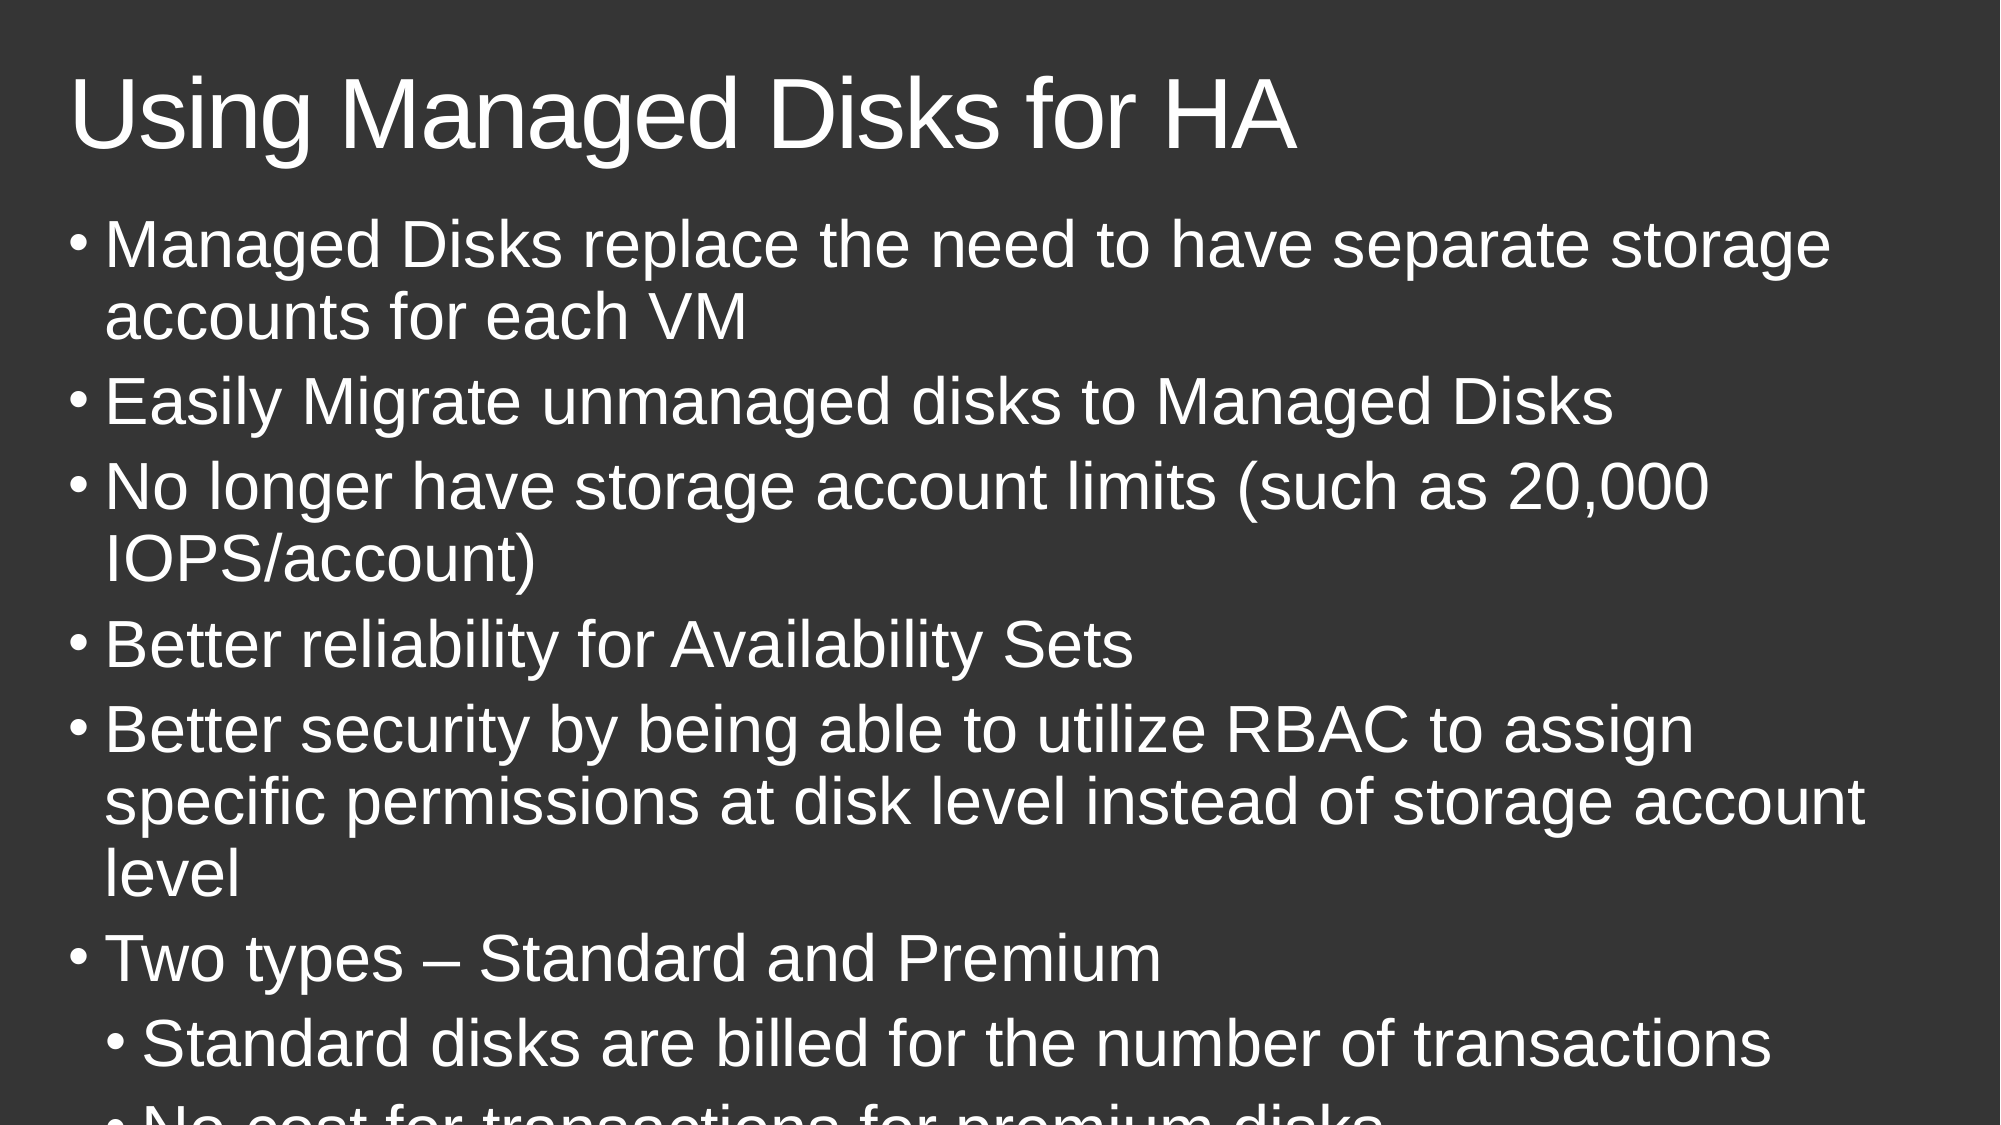

# Using Managed Disks for HA
Managed Disks replace the need to have separate storage accounts for each VM
Easily Migrate unmanaged disks to Managed Disks
No longer have storage account limits (such as 20,000 IOPS/account)
Better reliability for Availability Sets
Better security by being able to utilize RBAC to assign specific permissions at disk level instead of storage account level
Two types – Standard and Premium
Standard disks are billed for the number of transactions
No cost for transactions for premium disks